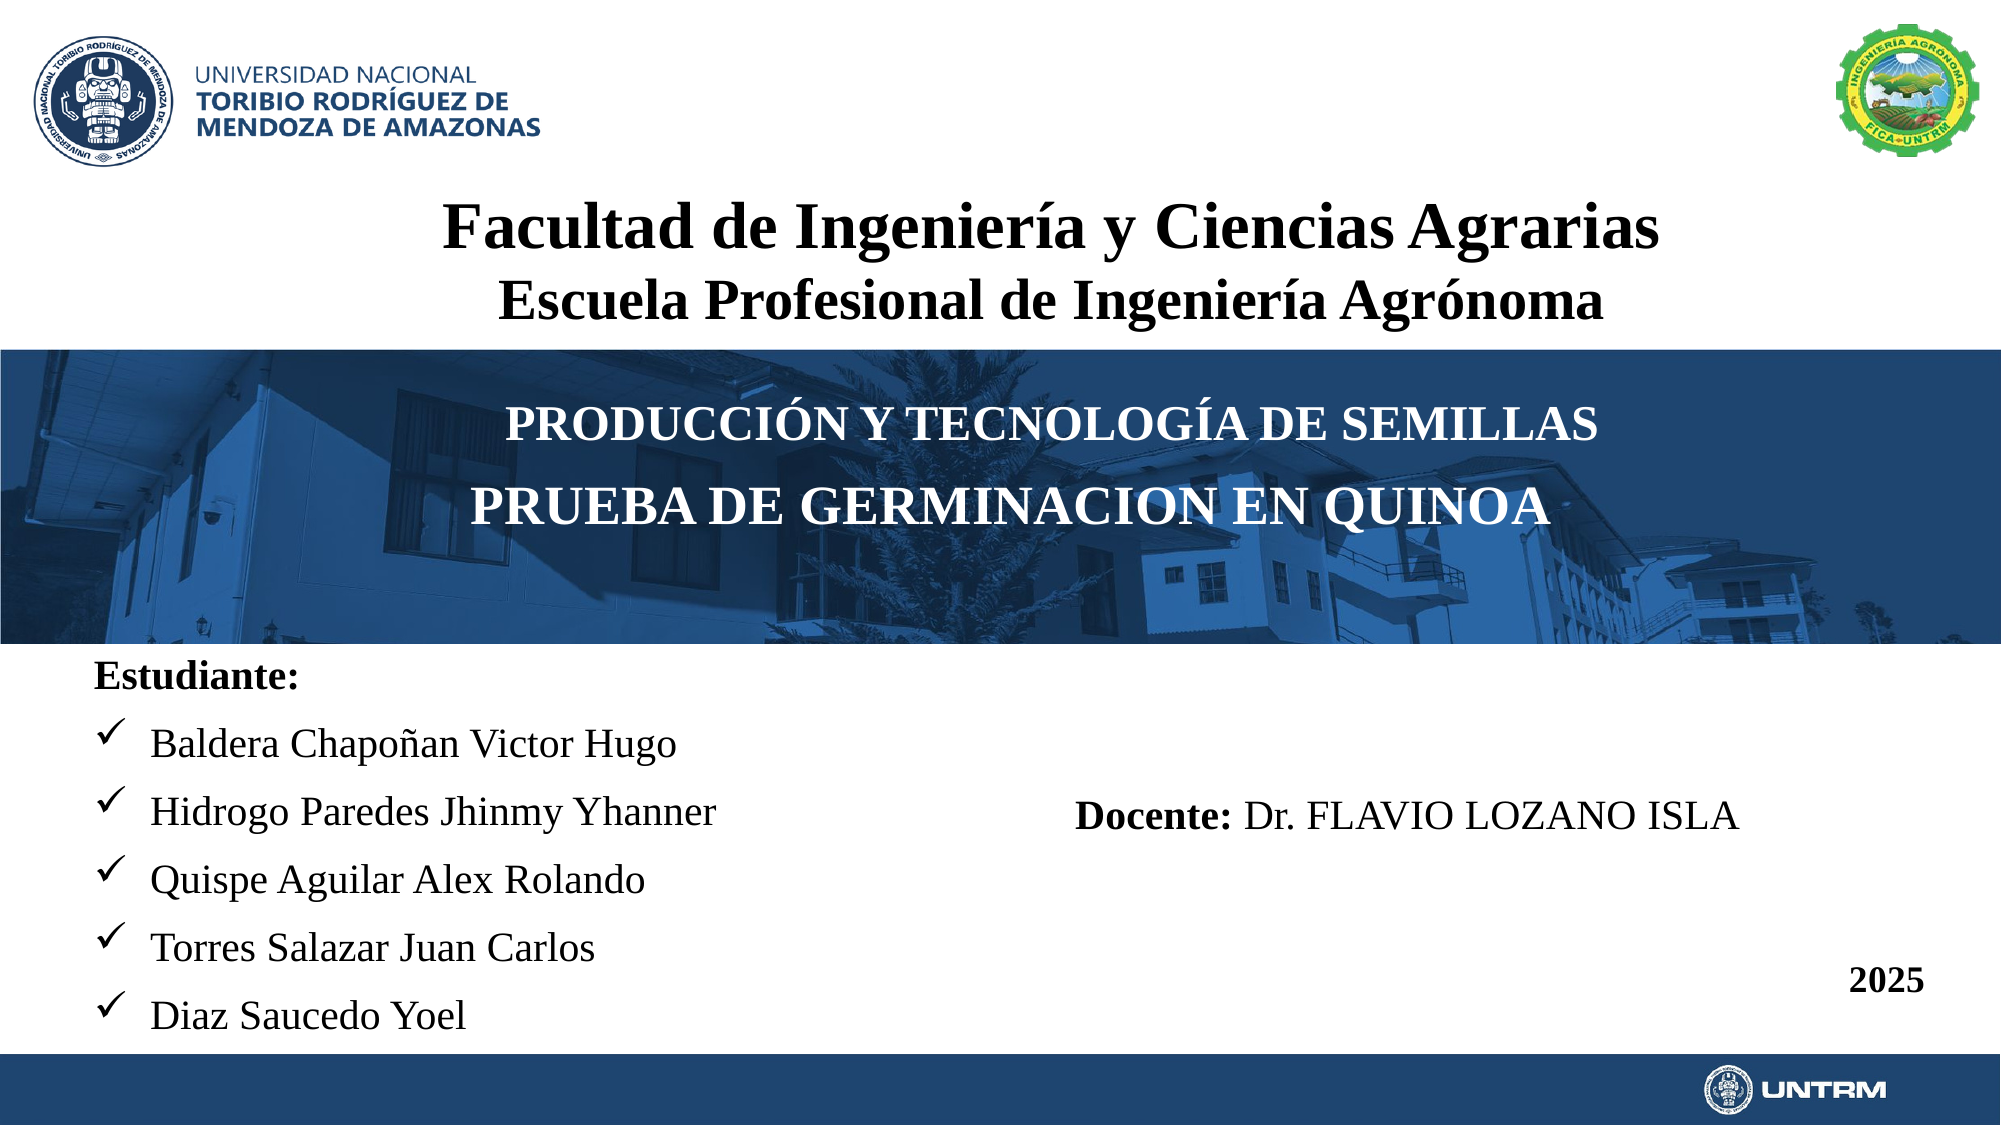

Facultad de Ingeniería y Ciencias Agrarias
Escuela Profesional de Ingeniería Agrónoma

PRODUCCIÓN Y TECNOLOGÍA DE SEMILLAS
PRUEBA DE GERMINACION EN QUINOA
Estudiante:
Baldera Chapoñan Victor Hugo
Hidrogo Paredes Jhinmy Yhanner
Quispe Aguilar Alex Rolando
Torres Salazar Juan Carlos
Diaz Saucedo Yoel

Docente: Dr. FLAVIO LOZANO ISLA
2025